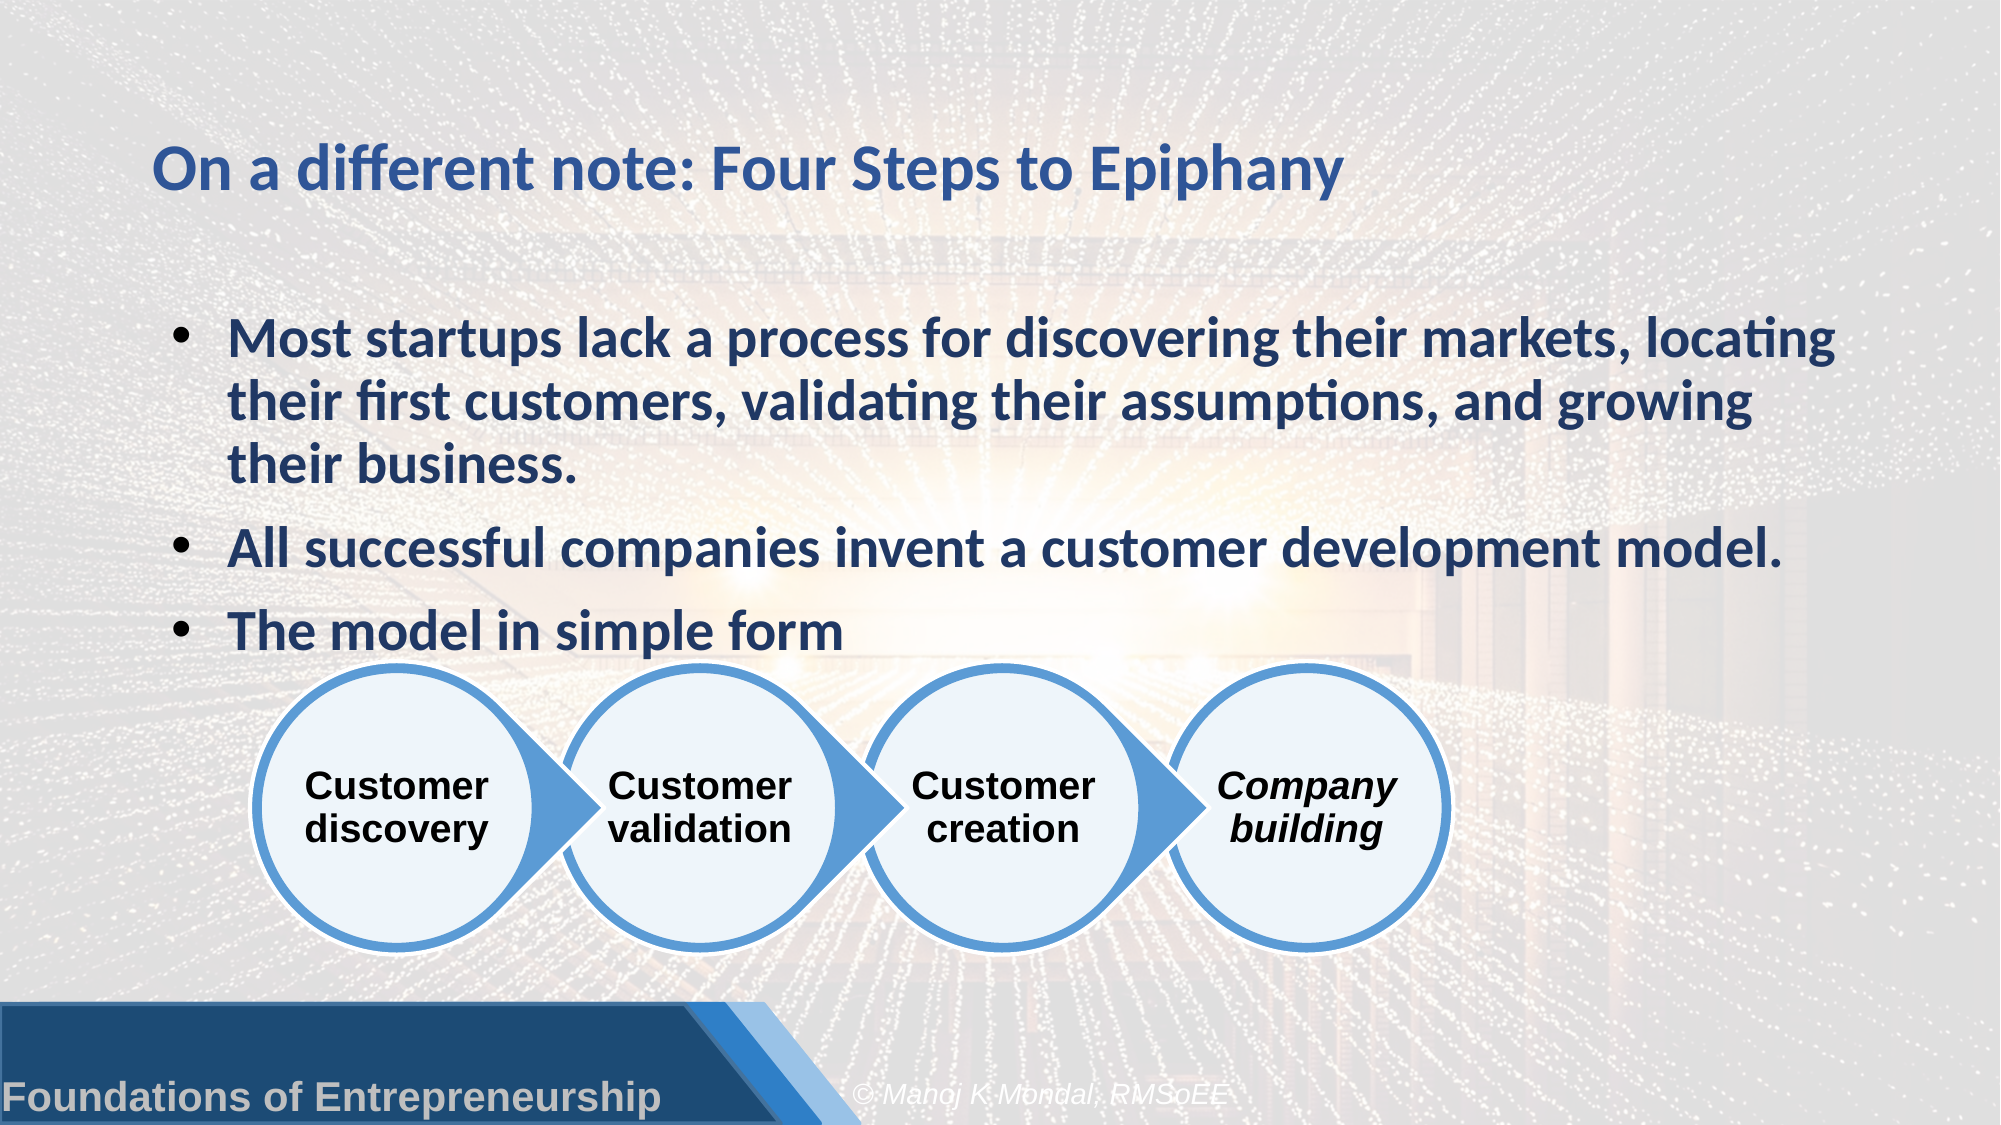

# On a different note: Four Steps to Epiphany
Most startups lack a process for discovering their markets, locating their first customers, validating their assumptions, and growing their business.
All successful companies invent a customer development model.
The model in simple form

Company building
Customer creation
Customer validation
Customer discovery